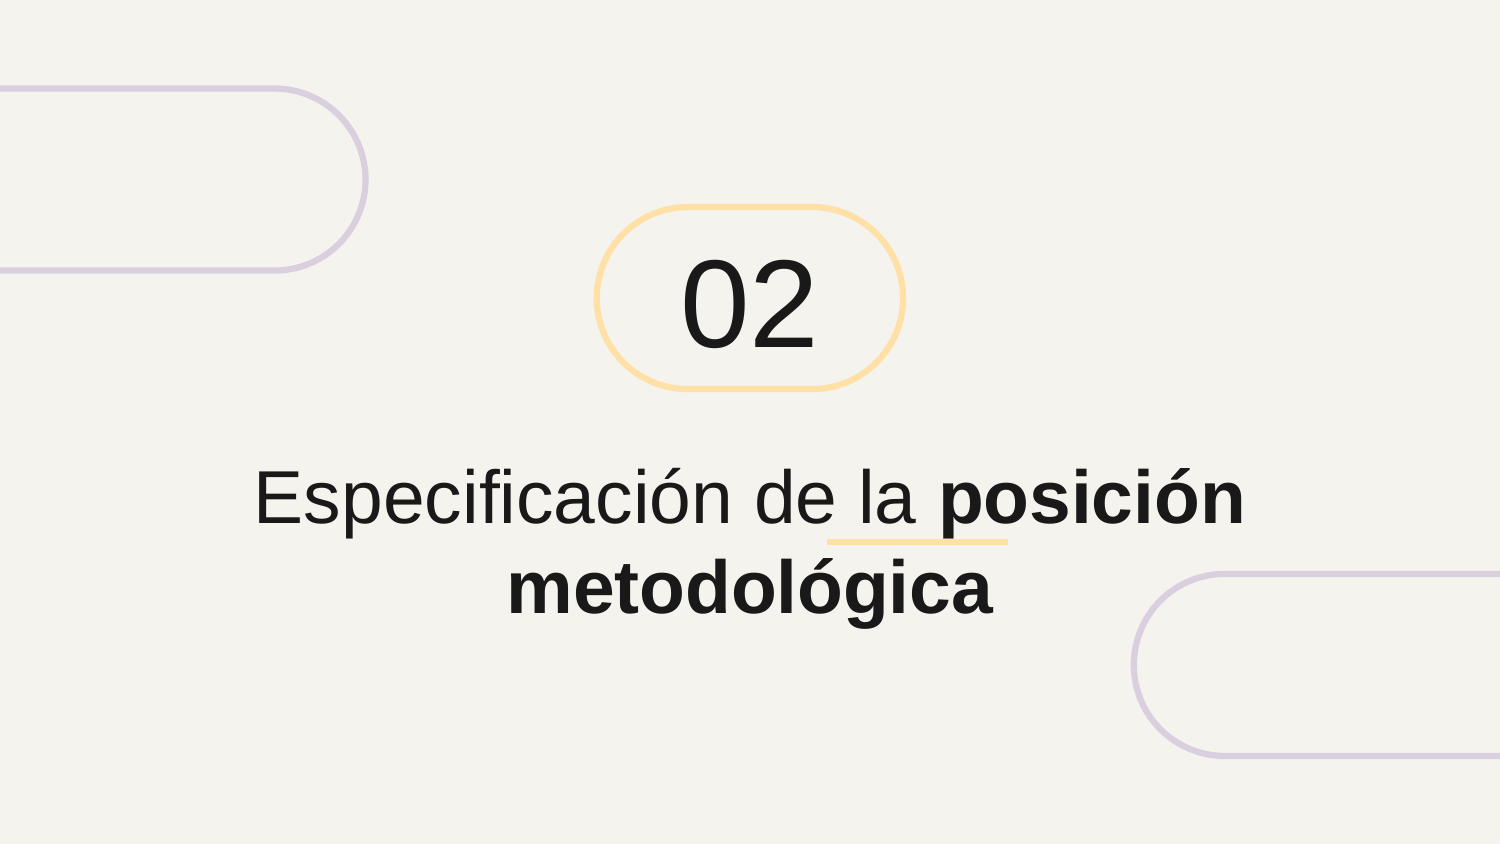

02

# Especificación de la posición metodológica